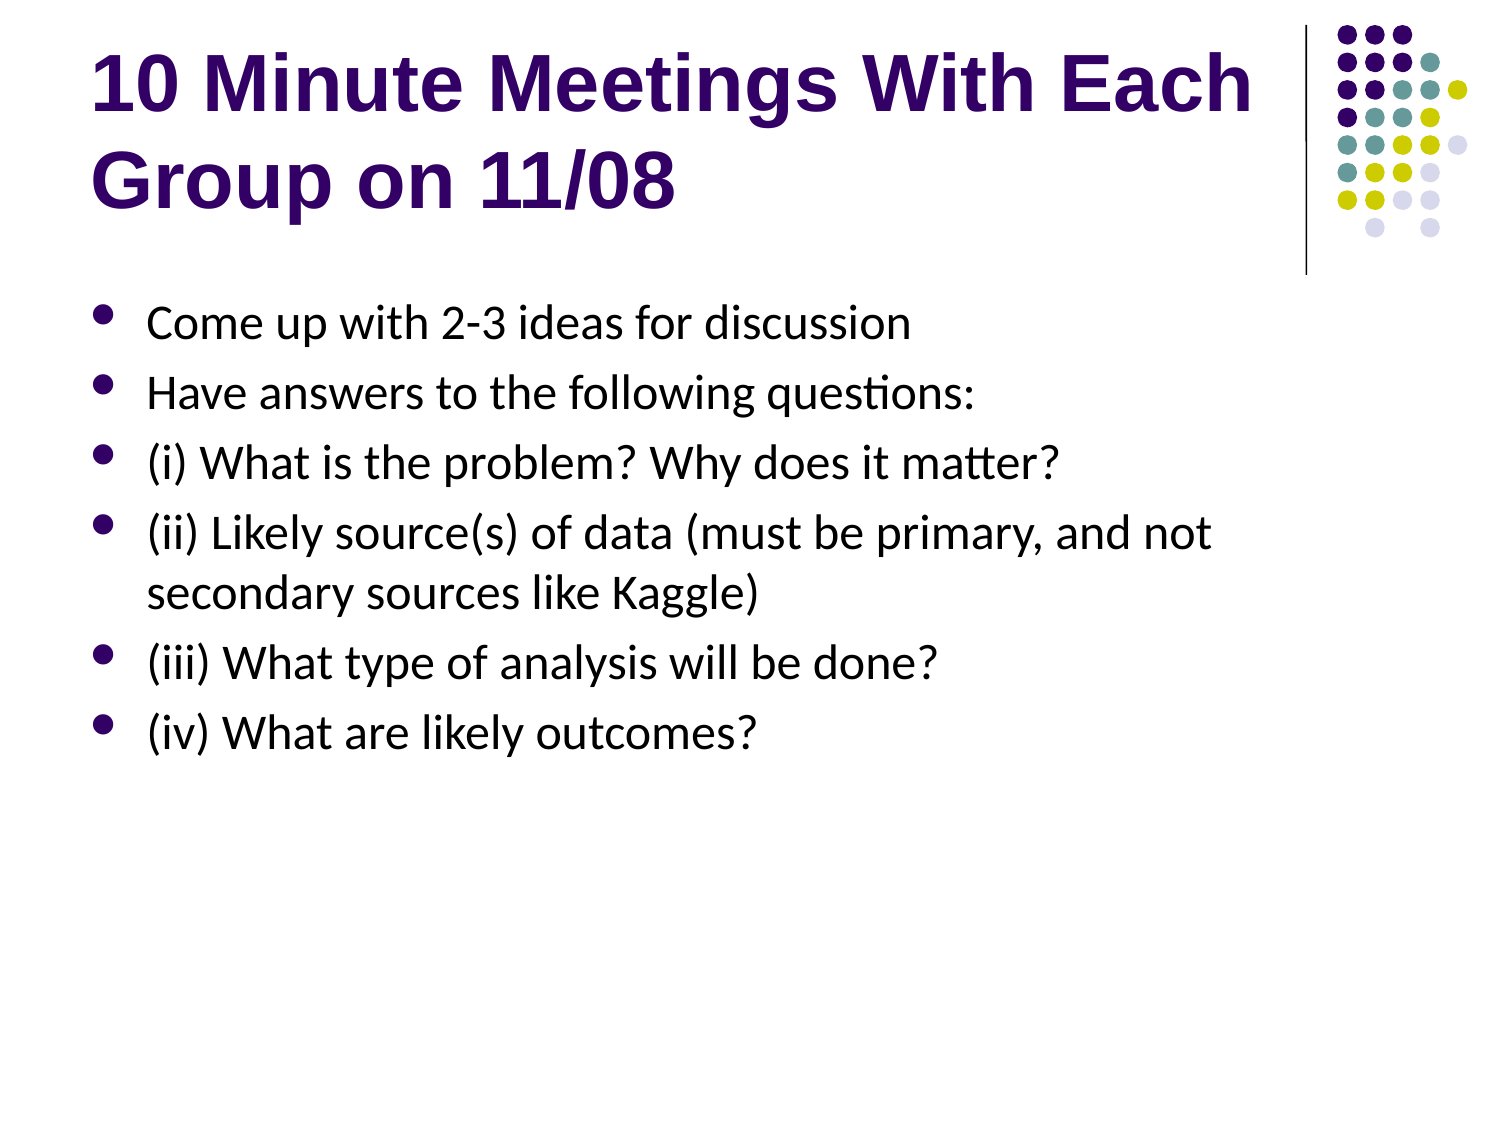

# 10 Minute Meetings With Each Group on 11/08
Come up with 2-3 ideas for discussion
Have answers to the following questions:
(i) What is the problem? Why does it matter?
(ii) Likely source(s) of data (must be primary, and not secondary sources like Kaggle)
(iii) What type of analysis will be done?
(iv) What are likely outcomes?